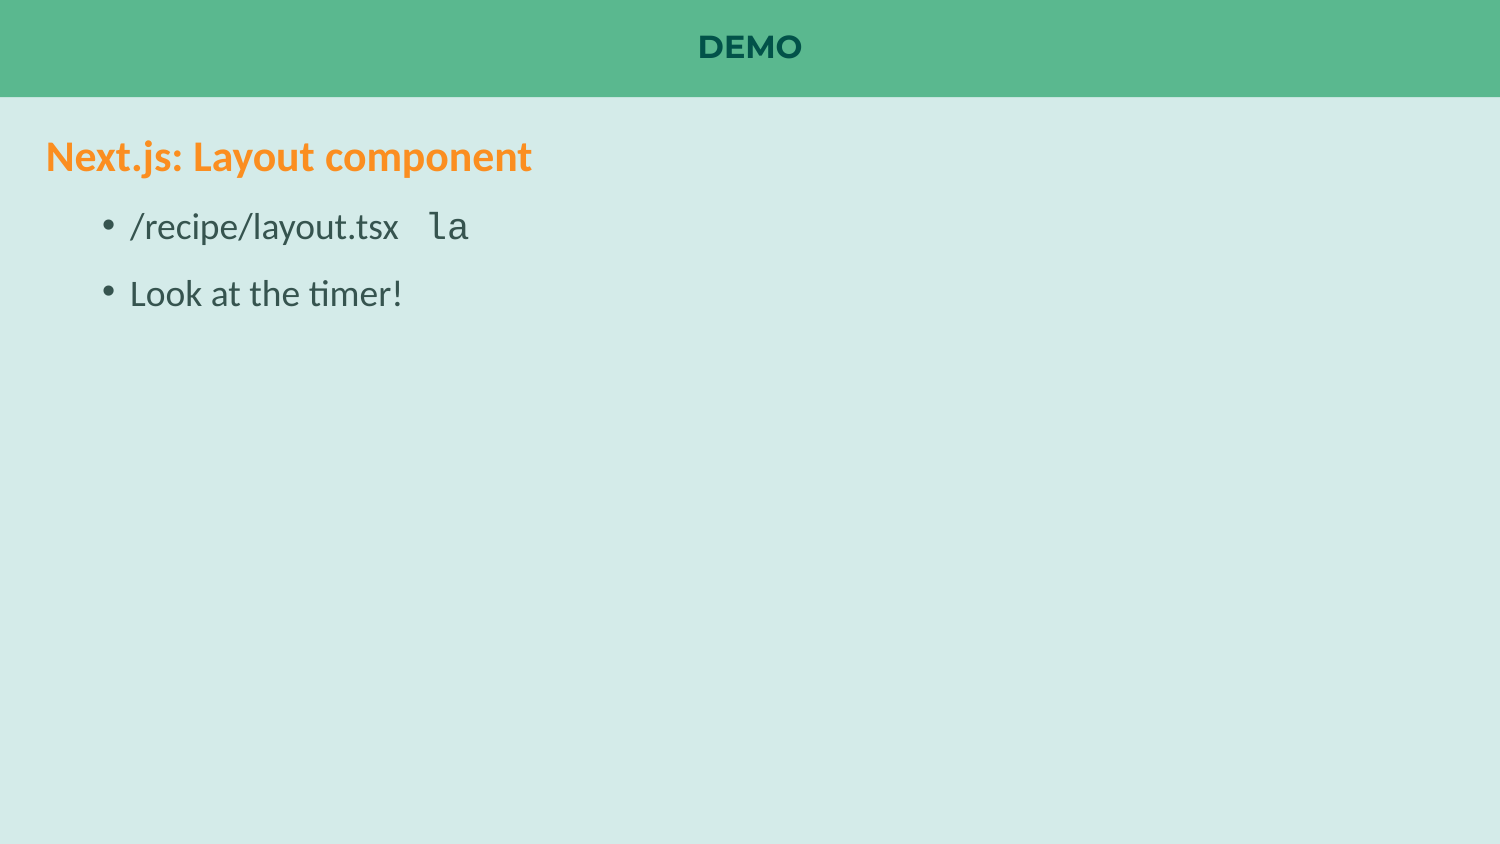

# Demo
Next.js: Layout component
/recipe/layout.tsx   la
Look at the timer!